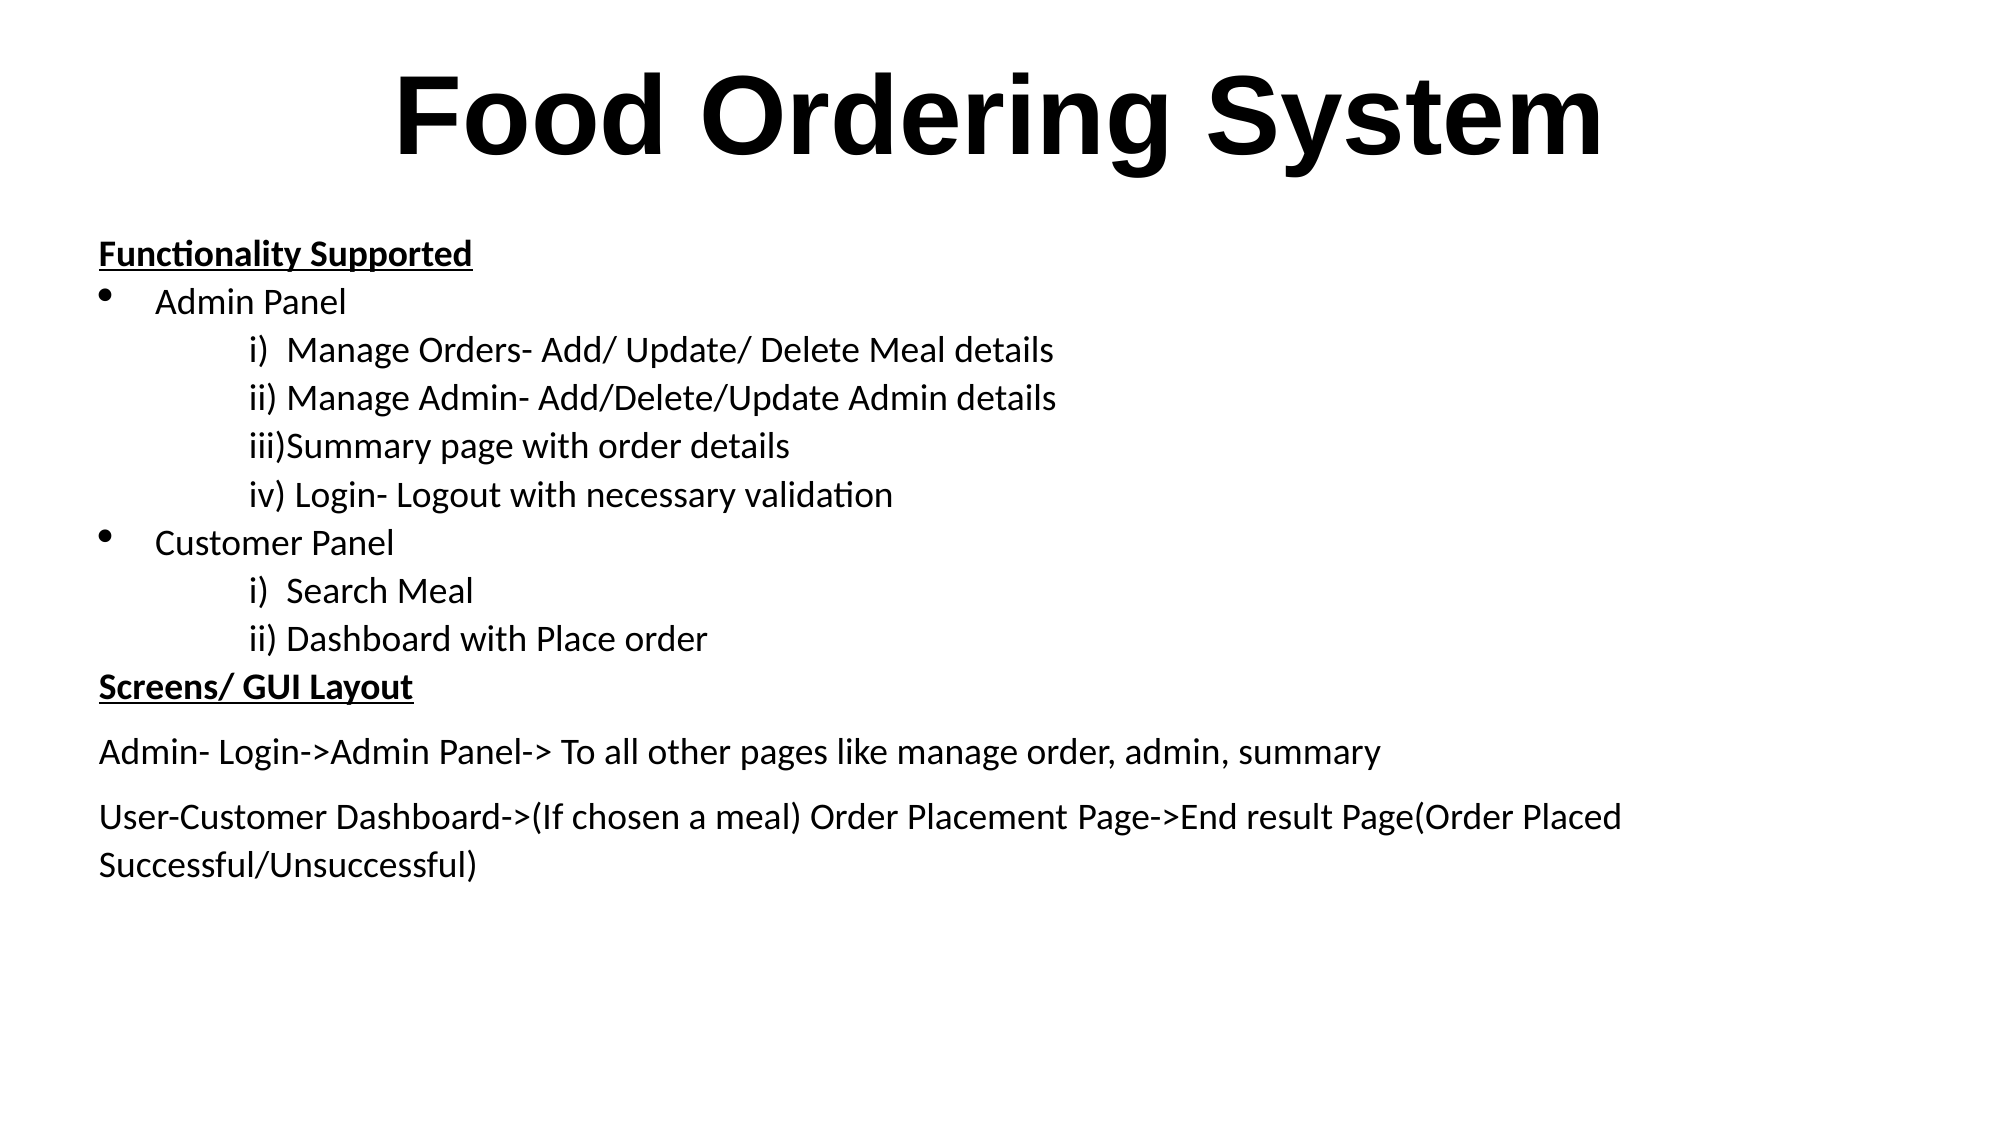

Food Ordering System

Functionality Supported
Admin Panel
Manage Orders- Add/ Update/ Delete Meal details
Manage Admin- Add/Delete/Update Admin details
Summary page with order details
 Login- Logout with necessary validation
Customer Panel
Search Meal
Dashboard with Place order
Screens/ GUI Layout
Admin- Login->Admin Panel-> To all other pages like manage order, admin, summary
User-Customer Dashboard->(If chosen a meal) Order Placement Page->End result Page(Order Placed Successful/Unsuccessful)